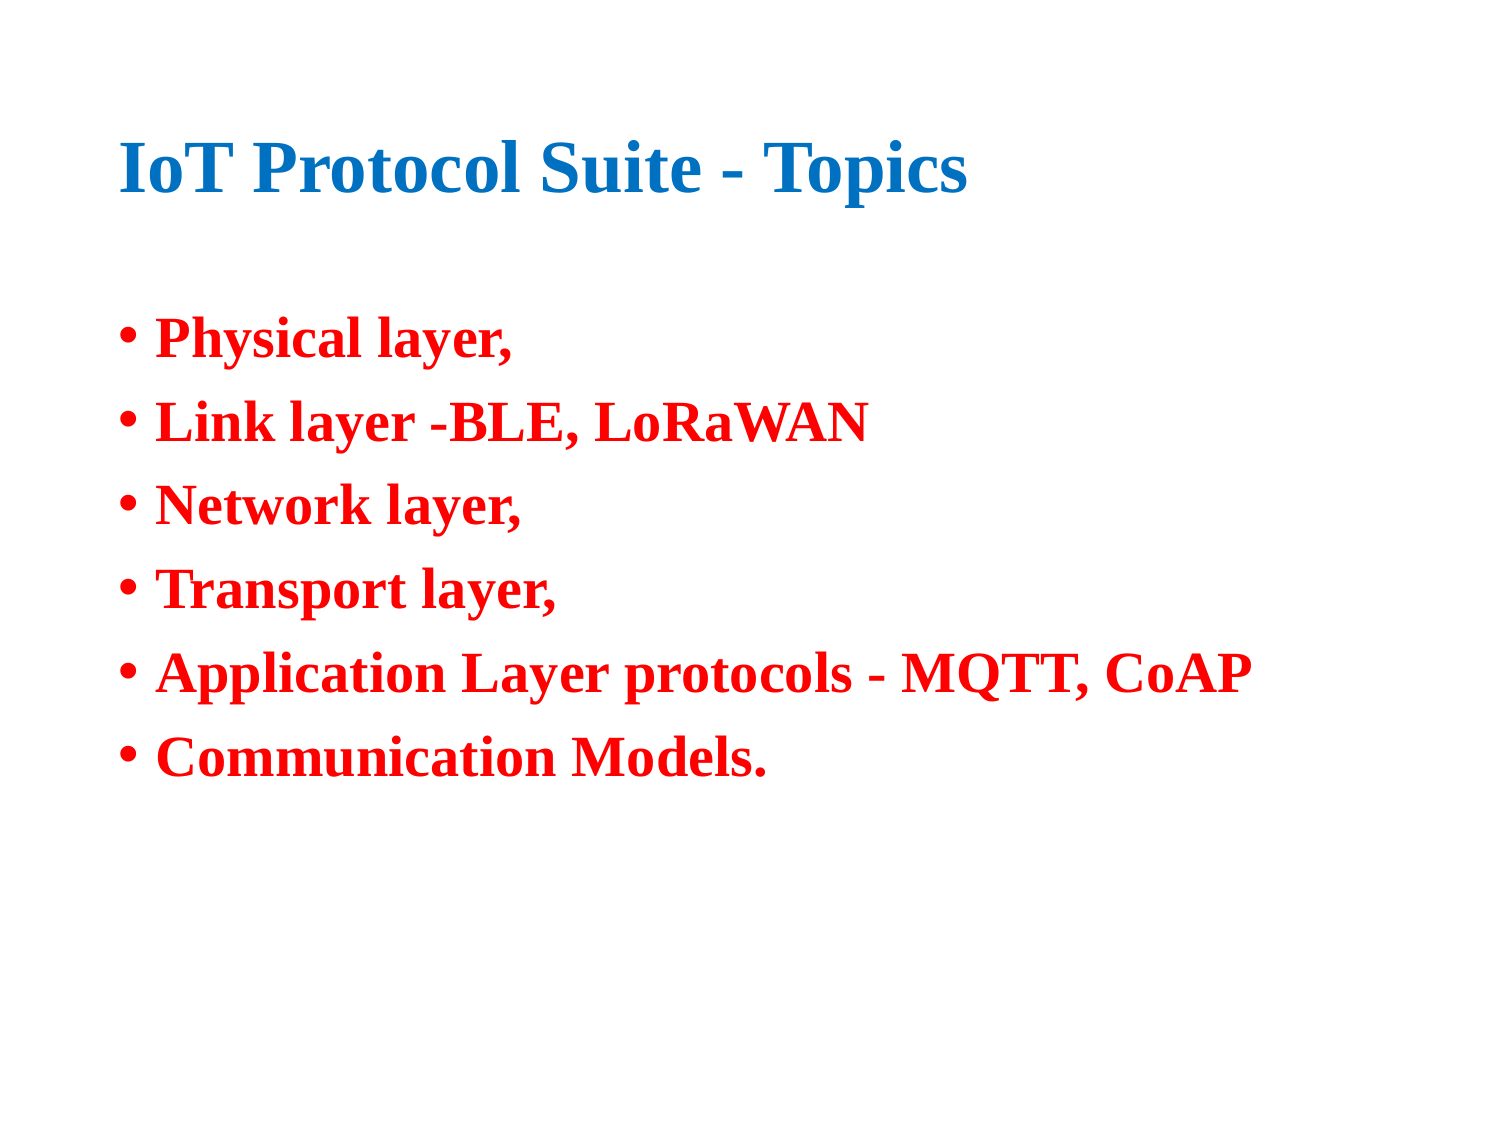

# IoT Protocol Suite - Topics
Physical layer,
Link layer -BLE, LoRaWAN
Network layer,
Transport layer,
Application Layer protocols - MQTT, CoAP
Communication Models.